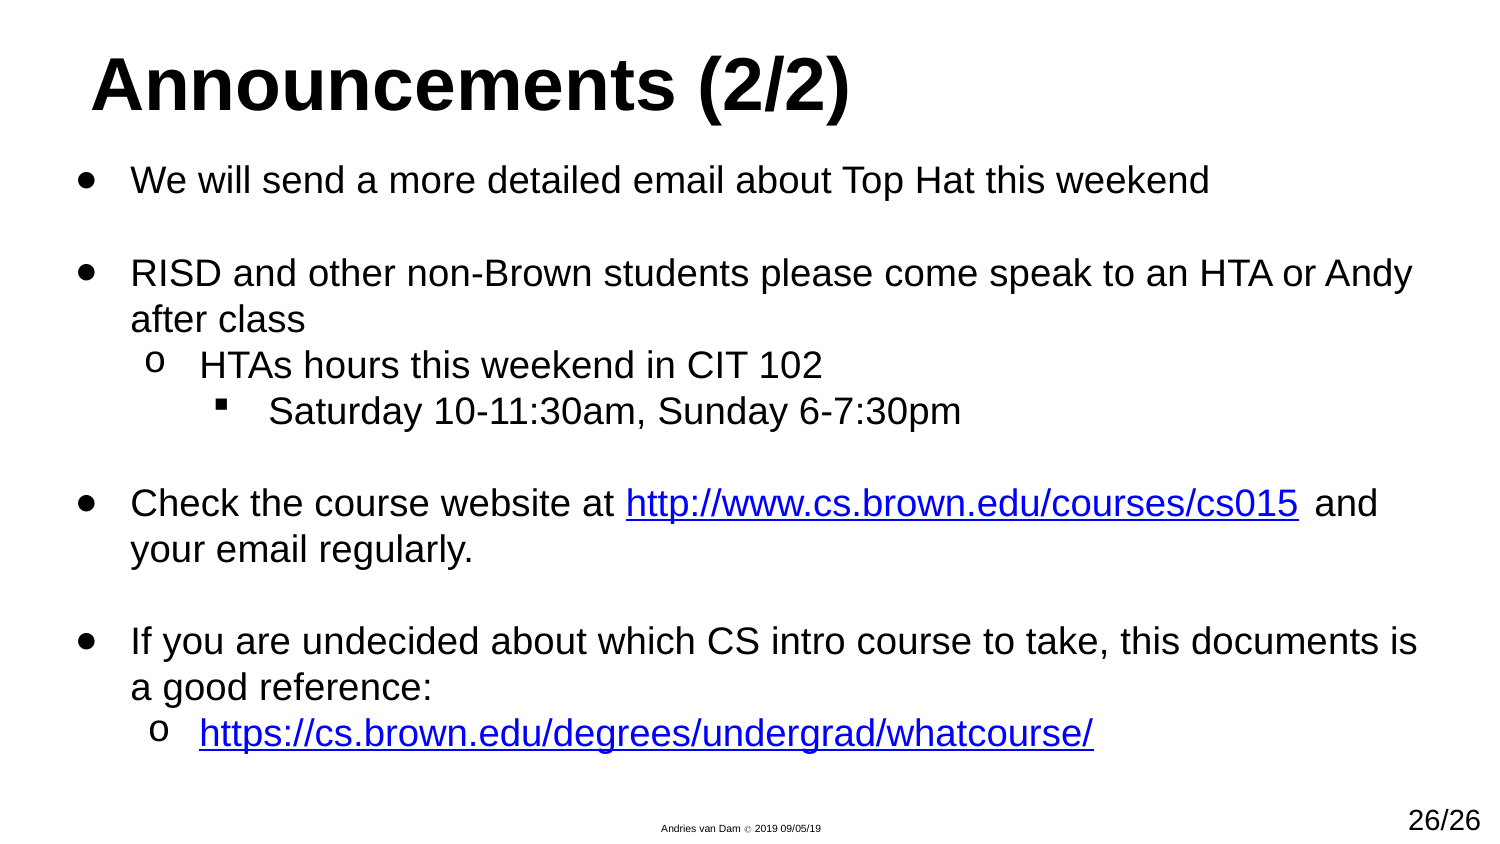

# Announcements (2/2)
We will send a more detailed email about Top Hat this weekend

RISD and other non-Brown students please come speak to an HTA or Andy after class
HTAs hours this weekend in CIT 102
Saturday 10-11:30am, Sunday 6-7:30pm

Check the course website at http://www.cs.brown.edu/courses/cs015 and your email regularly.​

If you are undecided about which CS intro course to take, this documents is a good reference:
https://cs.brown.edu/degrees/undergrad/whatcourse/
26/26